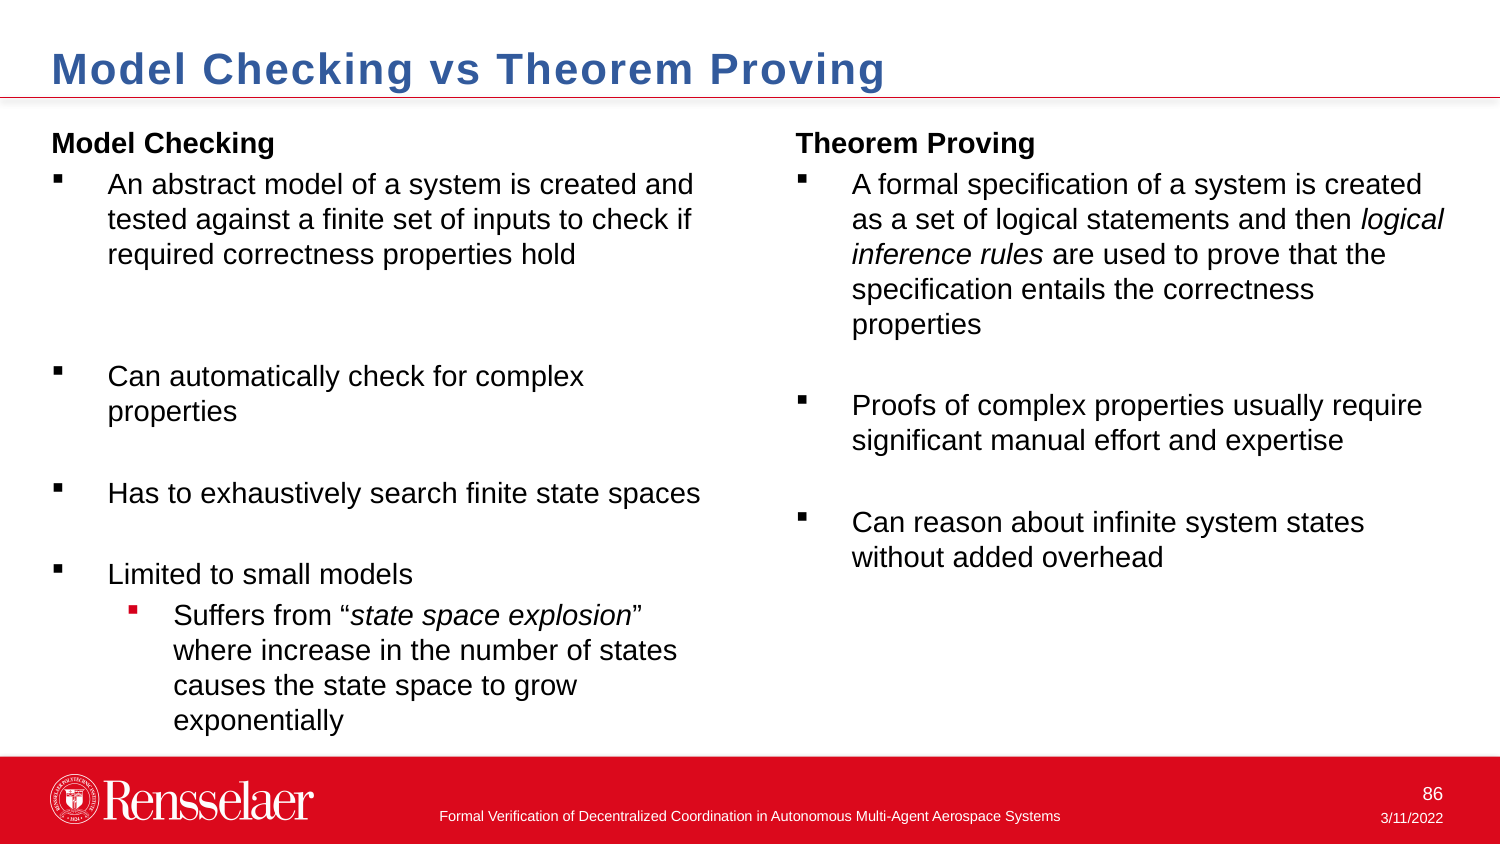

Model Checking vs Theorem Proving
Model Checking
An abstract model of a system is created and tested against a finite set of inputs to check if required correctness properties hold

Can automatically check for complex properties

Has to exhaustively search finite state spaces

Limited to small models
Suffers from “state space explosion” where increase in the number of states causes the state space to grow exponentially

Theorem Proving
A formal specification of a system is created as a set of logical statements and then logical inference rules are used to prove that the specification entails the correctness properties

Proofs of complex properties usually require significant manual effort and expertise

Can reason about infinite system states without added overhead